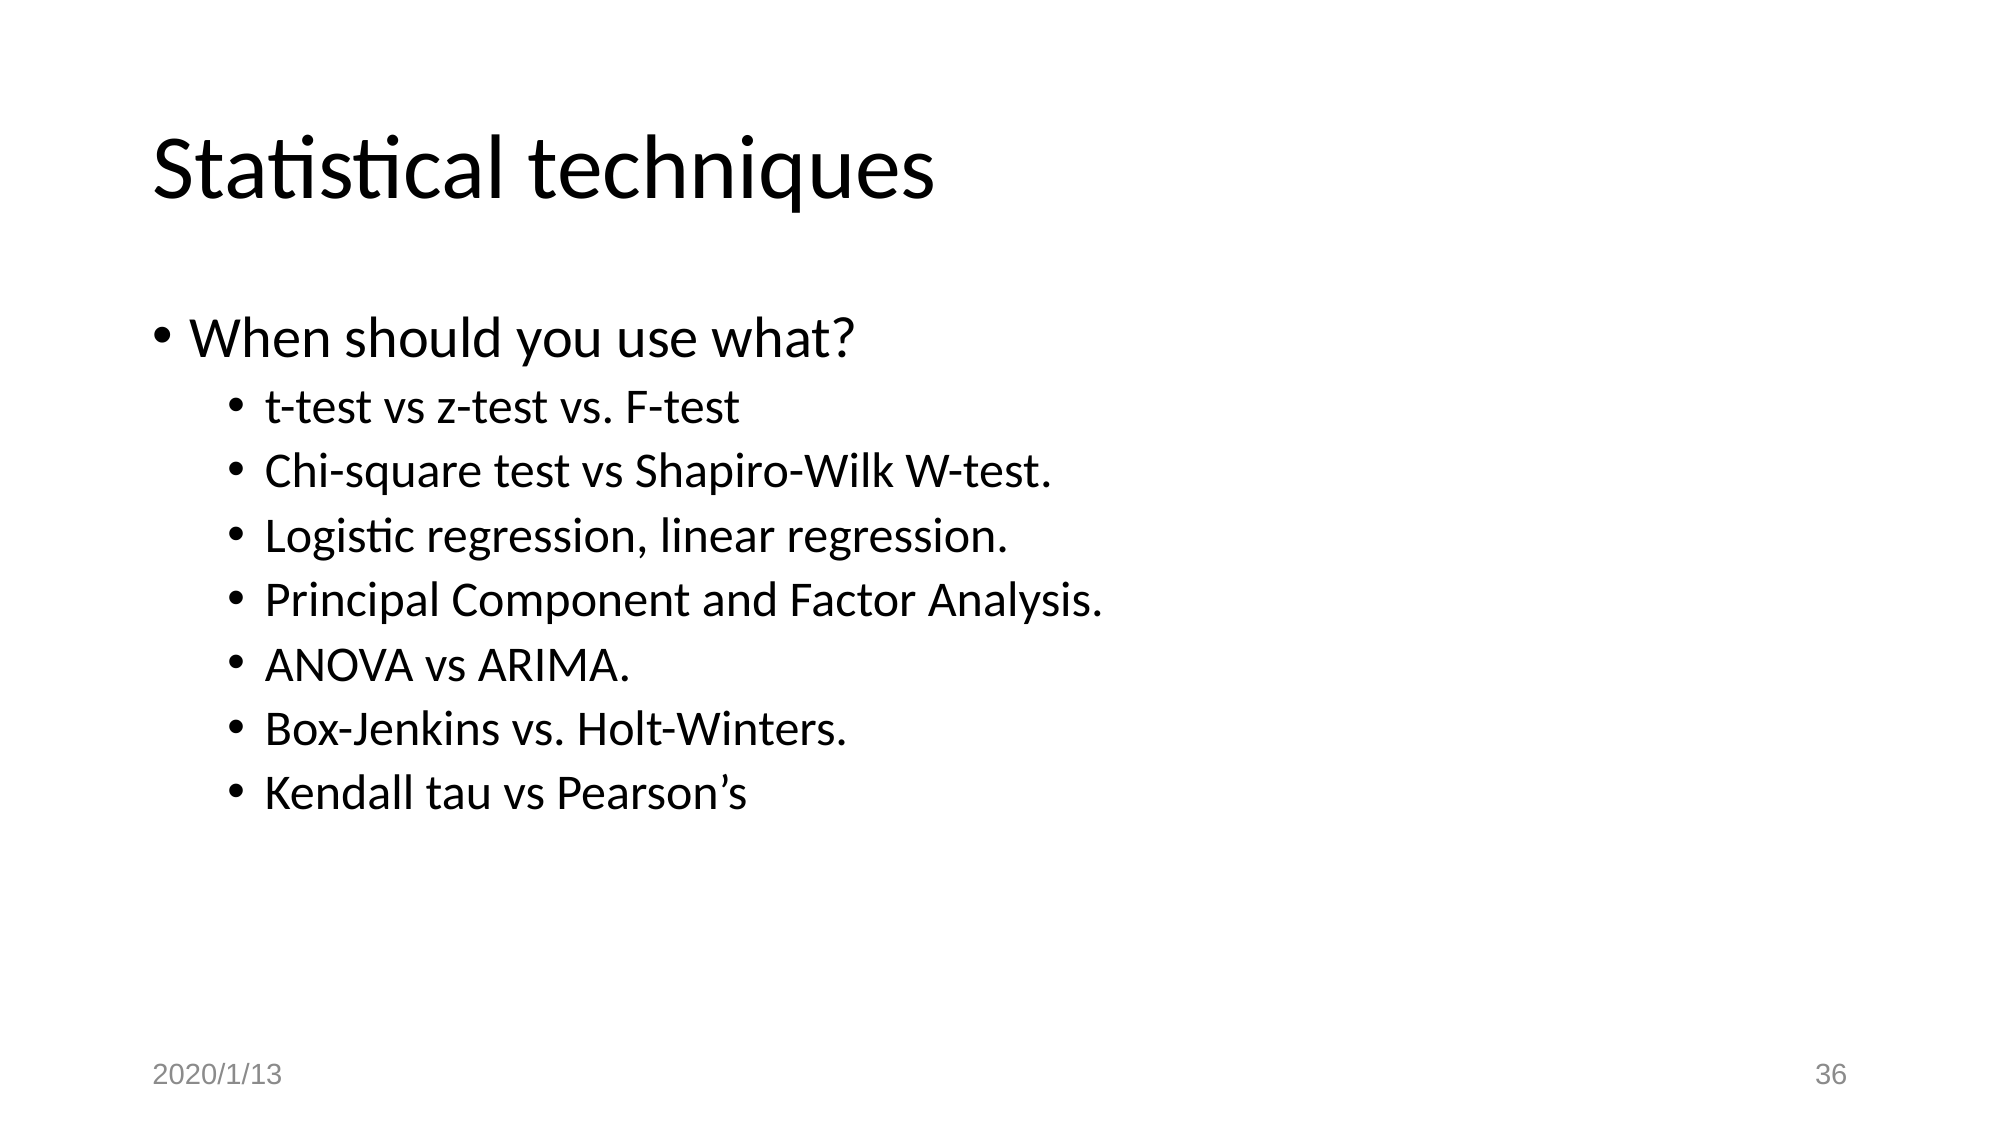

# Statistical techniques
When should you use what?
t-test vs z-test vs. F-test
Chi-square test vs Shapiro-Wilk W-test.
Logistic regression, linear regression.
Principal Component and Factor Analysis.
ANOVA vs ARIMA.
Box-Jenkins vs. Holt-Winters.
Kendall tau vs Pearson’s

2020/1/13
36